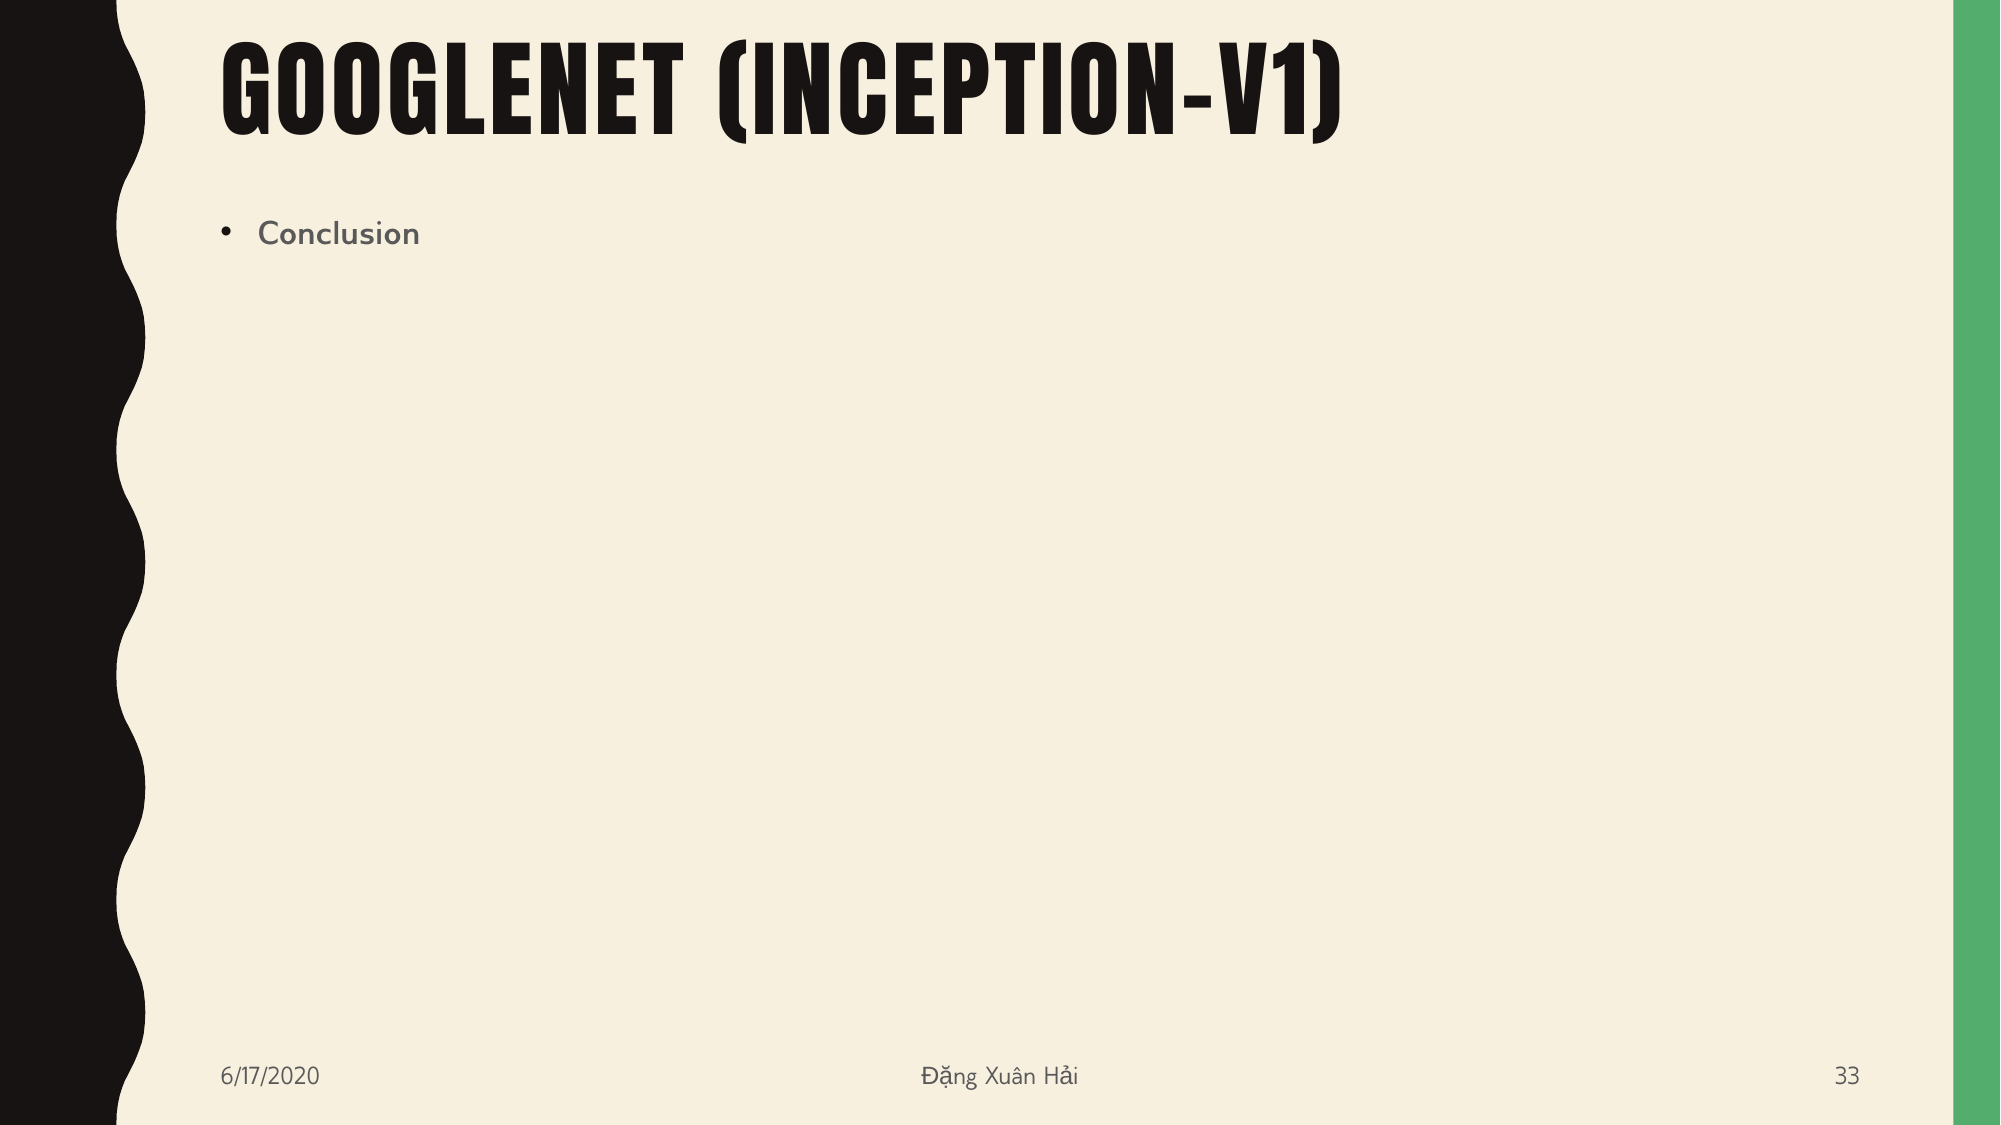

# GoogleNet (inception-v1)
Conclusion
6/17/2020
Đặng Xuân Hải
33